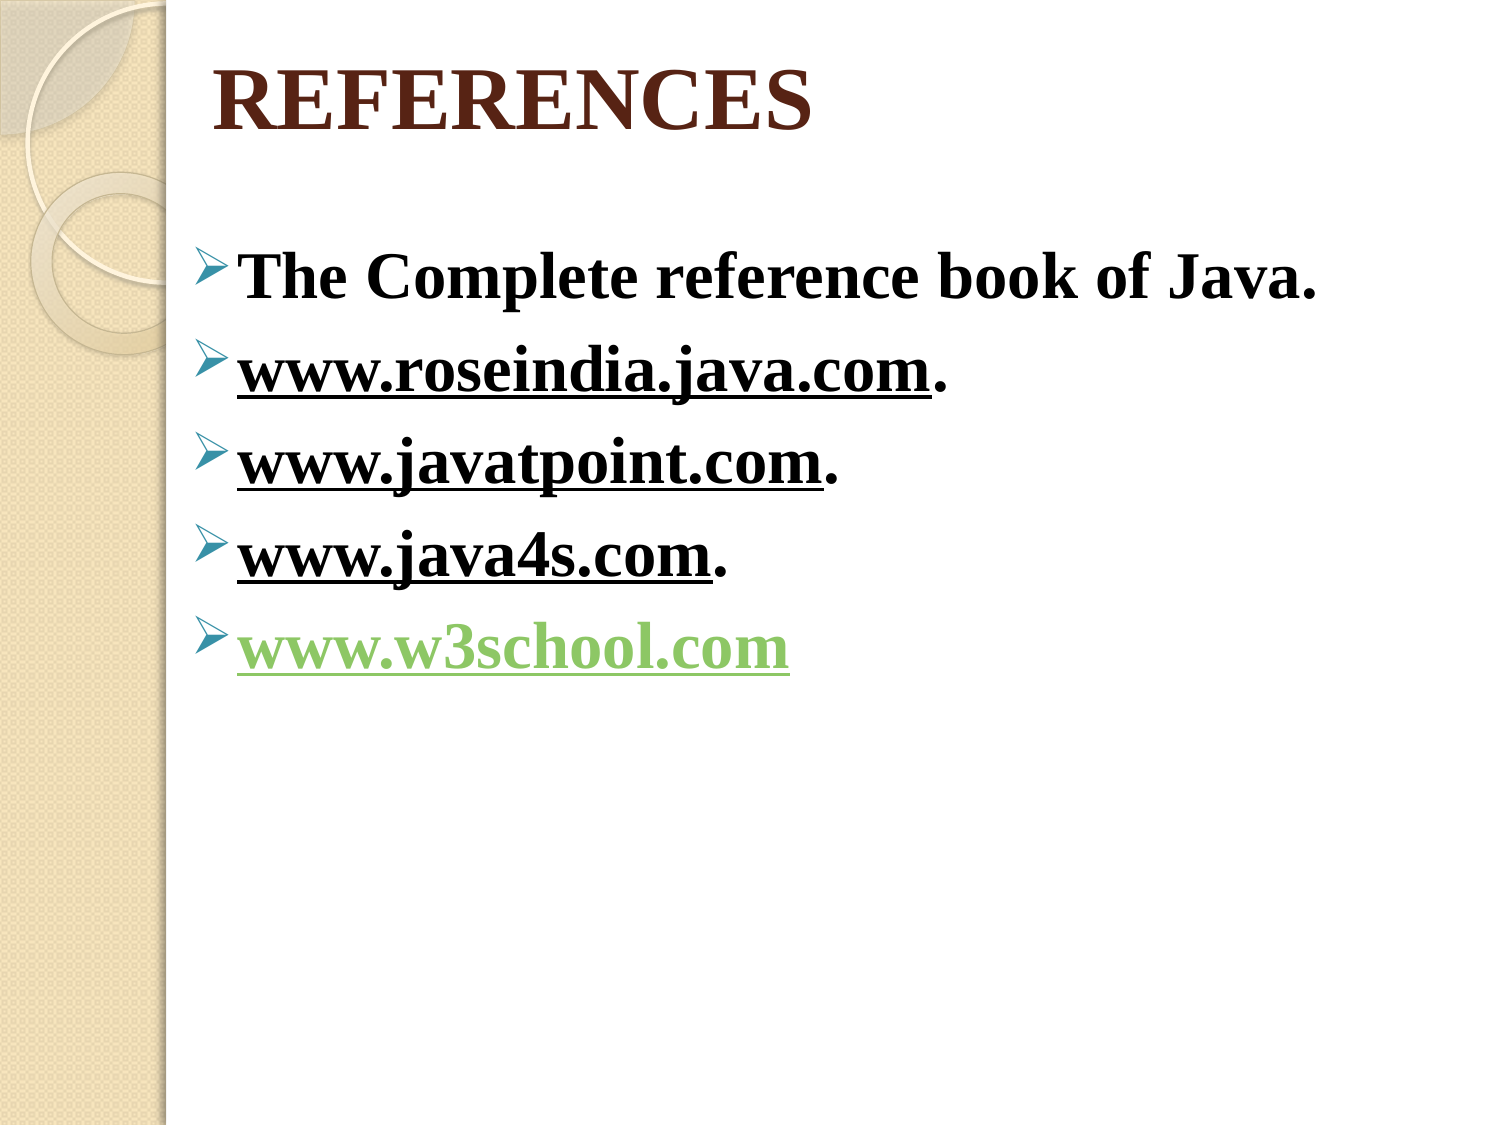

# REFERENCES
The Complete reference book of Java.
www.roseindia.java.com.
www.javatpoint.com.
www.java4s.com.
www.w3school.com